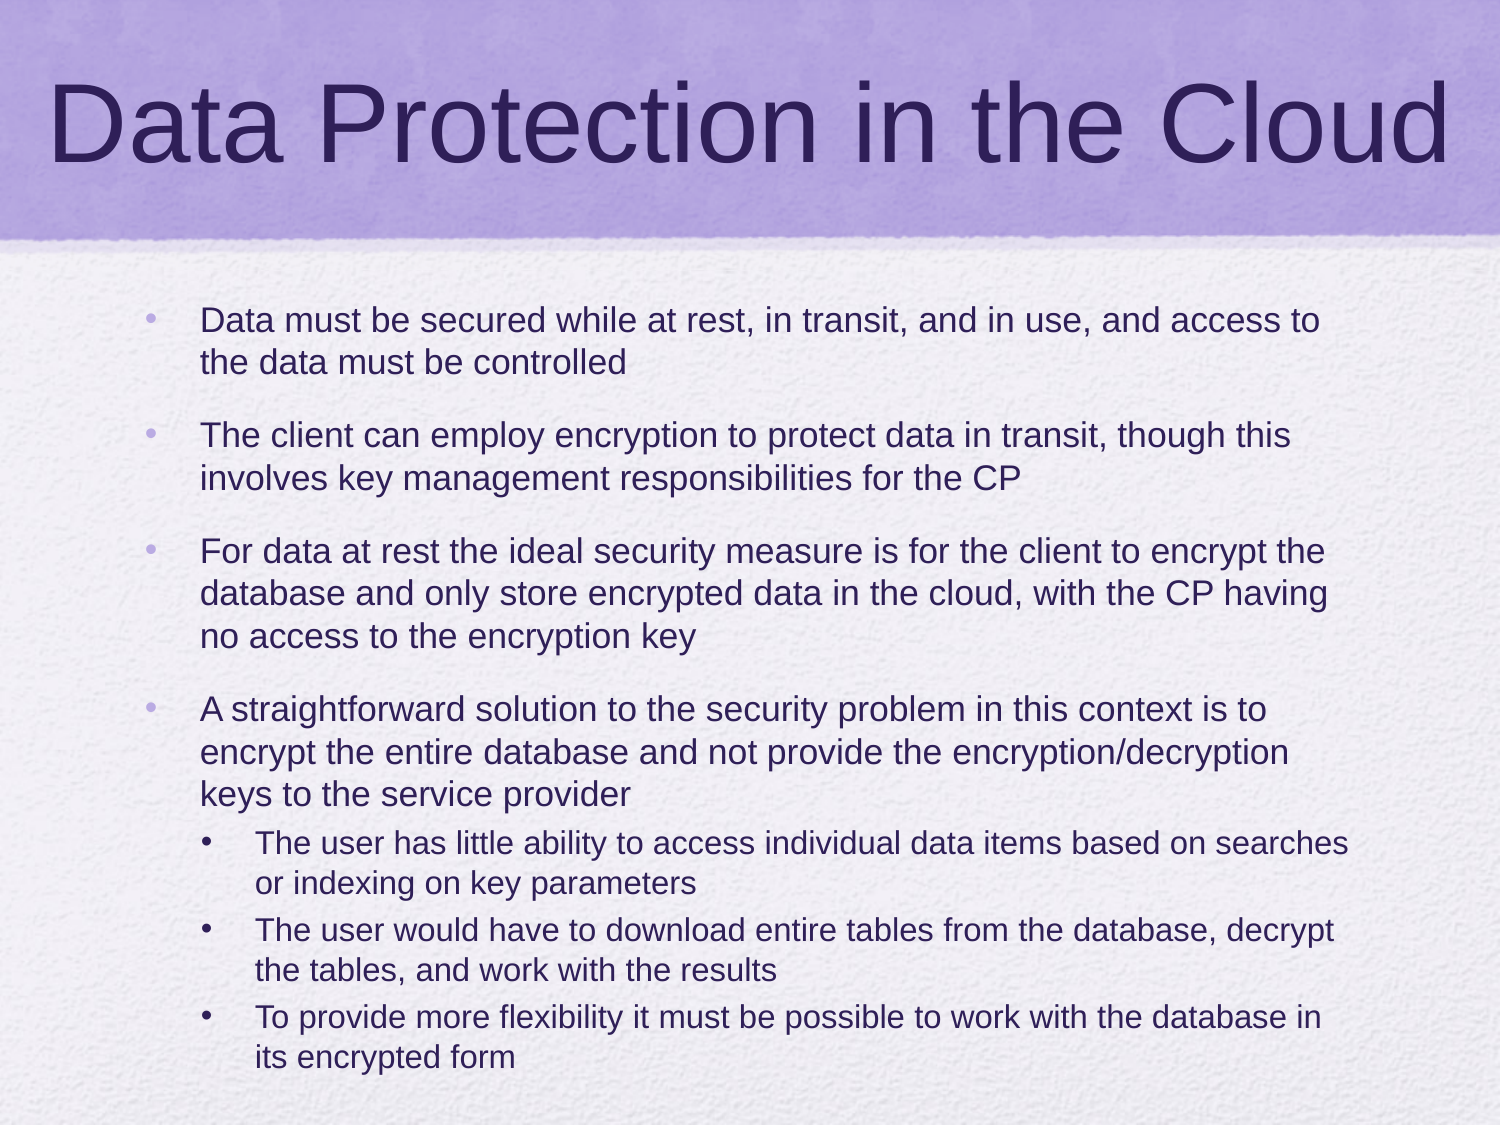

# Data Protection in the Cloud
Data must be secured while at rest, in transit, and in use, and access to the data must be controlled
The client can employ encryption to protect data in transit, though this involves key management responsibilities for the CP
For data at rest the ideal security measure is for the client to encrypt the database and only store encrypted data in the cloud, with the CP having no access to the encryption key
A straightforward solution to the security problem in this context is to encrypt the entire database and not provide the encryption/decryption keys to the service provider
The user has little ability to access individual data items based on searches or indexing on key parameters
The user would have to download entire tables from the database, decrypt the tables, and work with the results
To provide more flexibility it must be possible to work with the database in its encrypted form